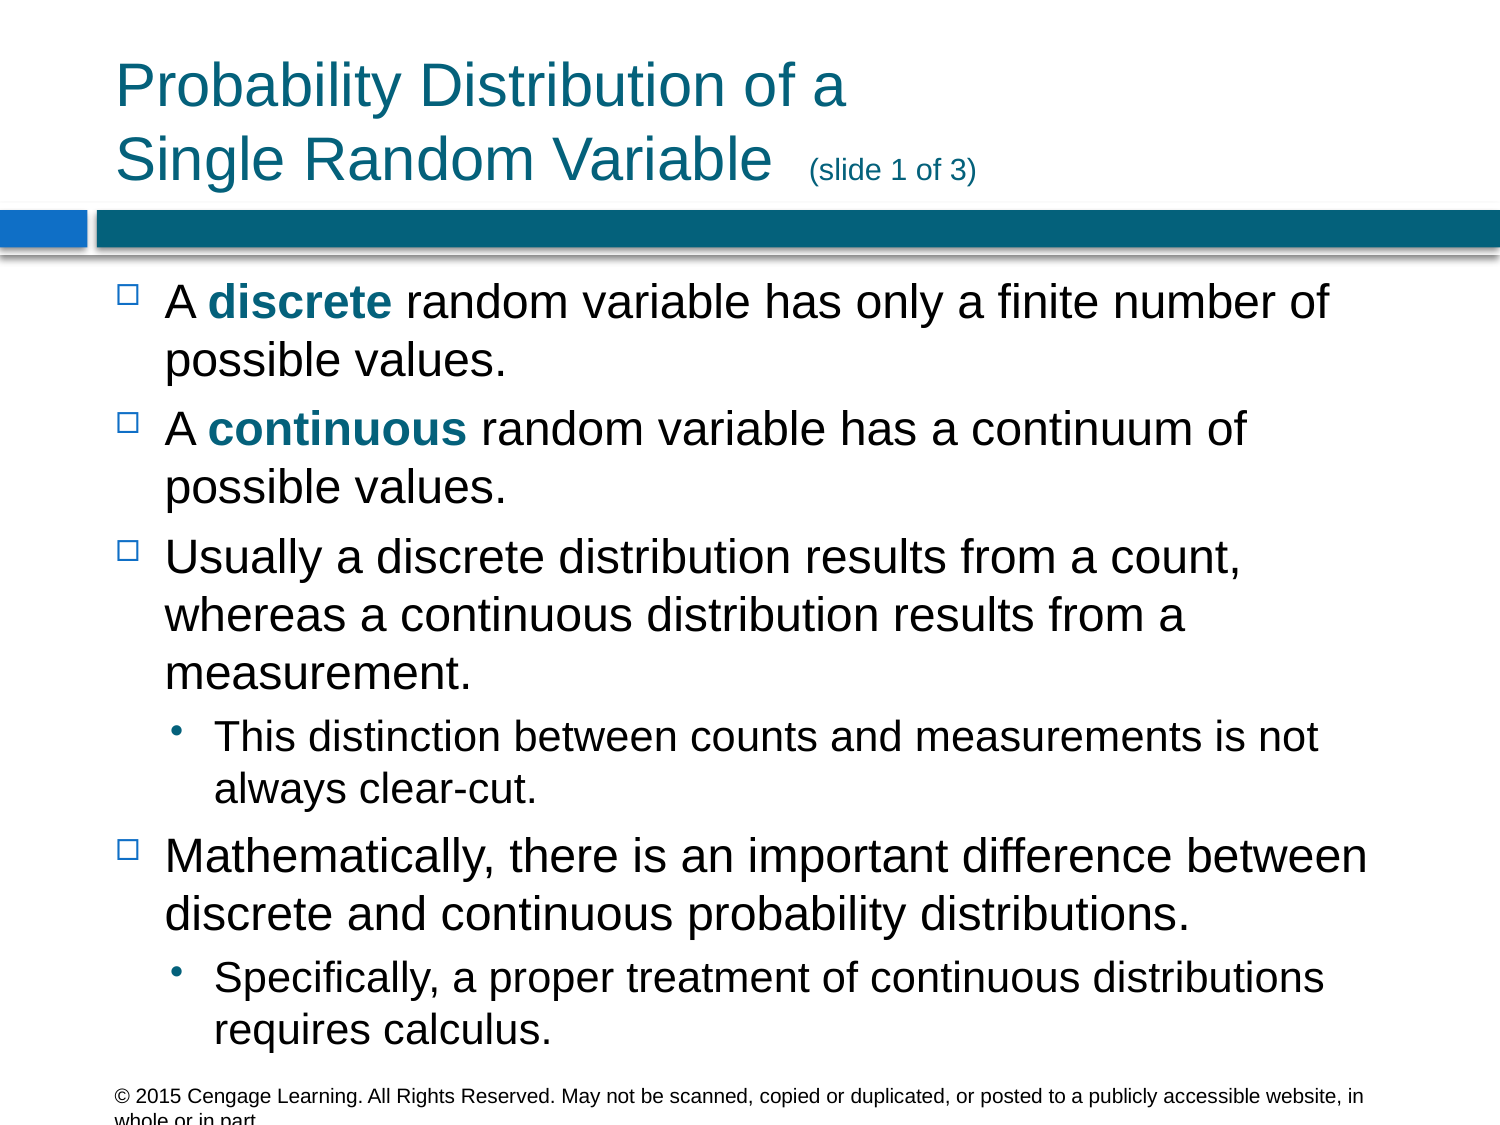

# Probability Distribution of a Single Random Variable  (slide 1 of 3)
A discrete random variable has only a finite number of possible values.
A continuous random variable has a continuum of possible values.
Usually a discrete distribution results from a count, whereas a continuous distribution results from a measurement.
This distinction between counts and measurements is not always clear-cut.
Mathematically, there is an important difference between discrete and continuous probability distributions.
Specifically, a proper treatment of continuous distributions requires calculus.